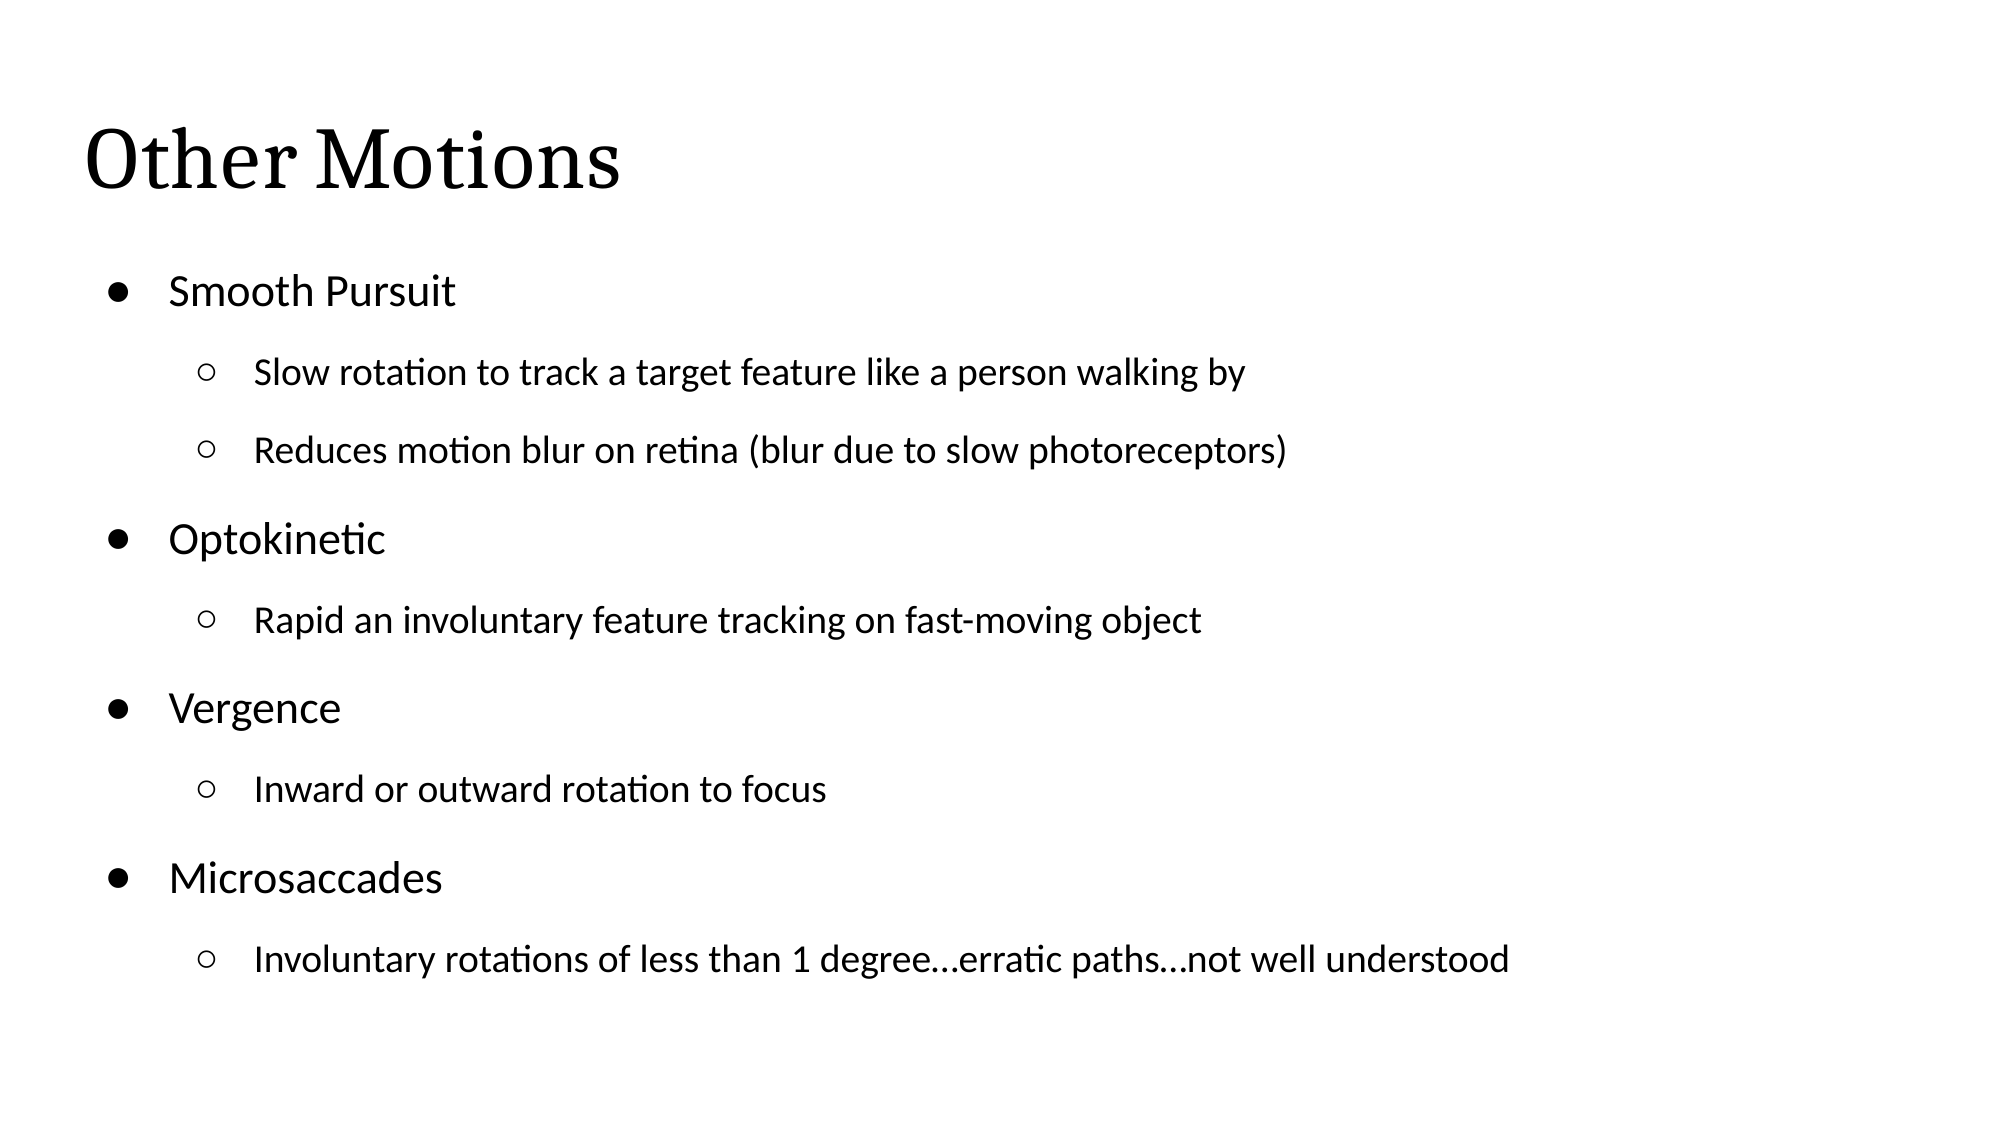

# Other Motions
Smooth Pursuit
Slow rotation to track a target feature like a person walking by
Reduces motion blur on retina (blur due to slow photoreceptors)
Optokinetic
Rapid an involuntary feature tracking on fast-moving object
Vergence
Inward or outward rotation to focus
Microsaccades
Involuntary rotations of less than 1 degree…erratic paths…not well understood